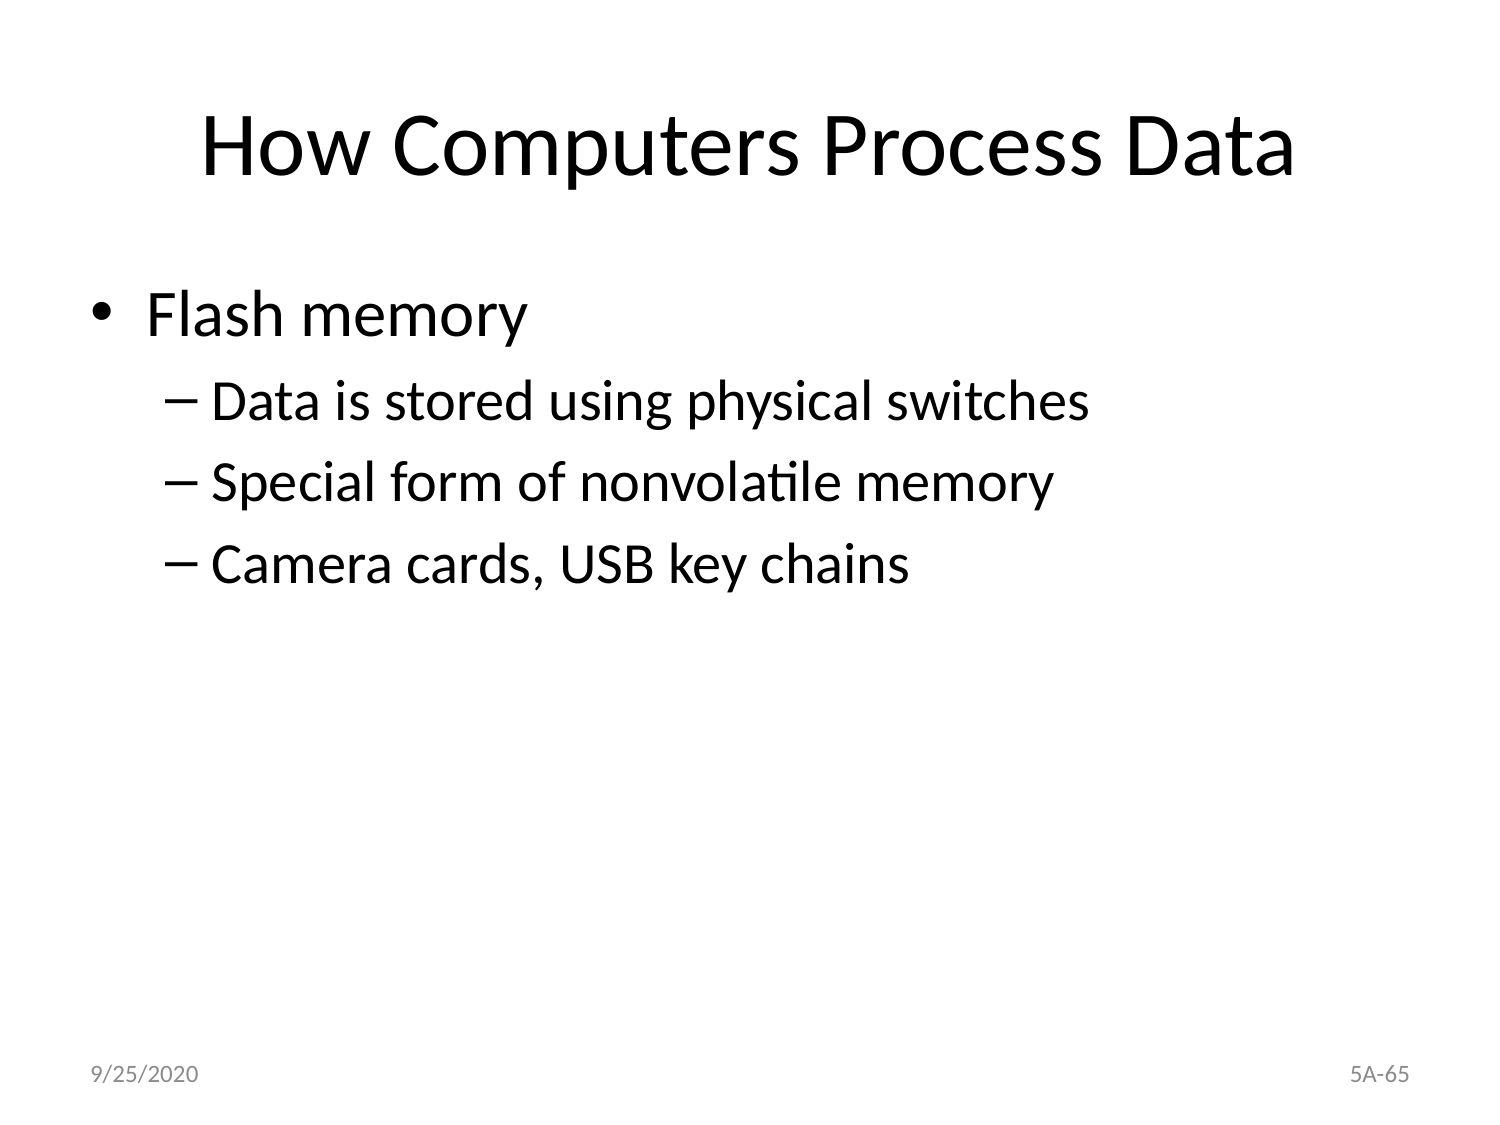

# How Computers Process Data
Flash memory
Data is stored using physical switches
Special form of nonvolatile memory
Camera cards, USB key chains
5A-65
9/25/2020